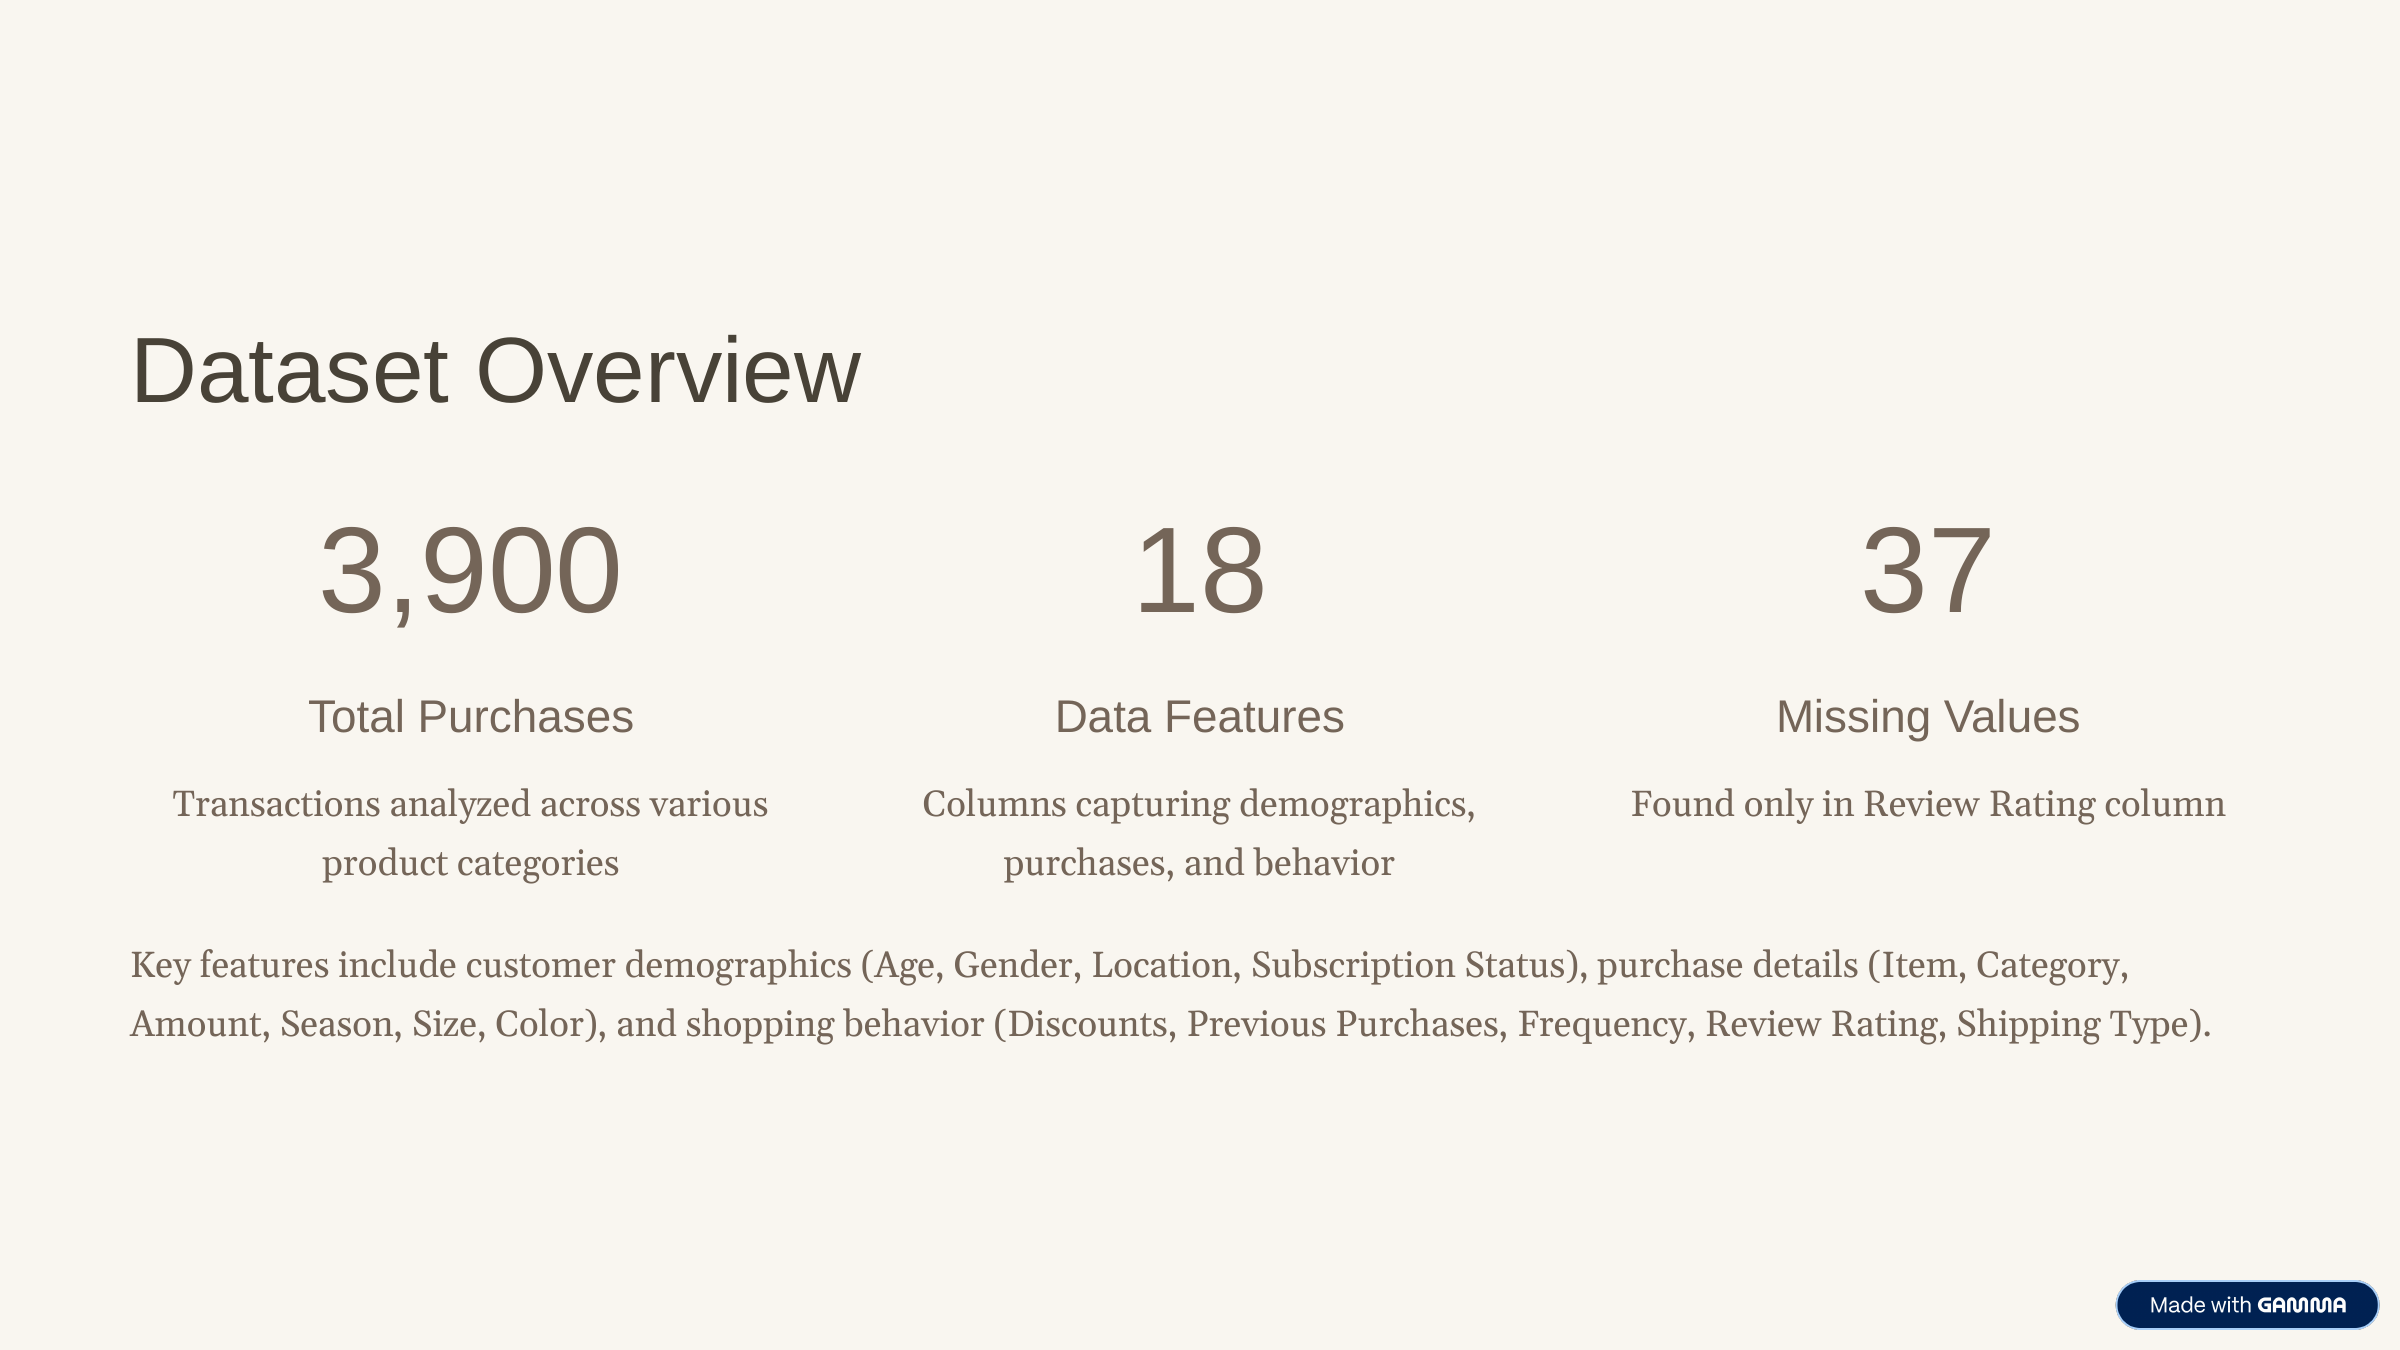

Dataset Overview
3,900
18
37
Total Purchases
Data Features
Missing Values
Transactions analyzed across various product categories
Columns capturing demographics, purchases, and behavior
Found only in Review Rating column
Key features include customer demographics (Age, Gender, Location, Subscription Status), purchase details (Item, Category, Amount, Season, Size, Color), and shopping behavior (Discounts, Previous Purchases, Frequency, Review Rating, Shipping Type).